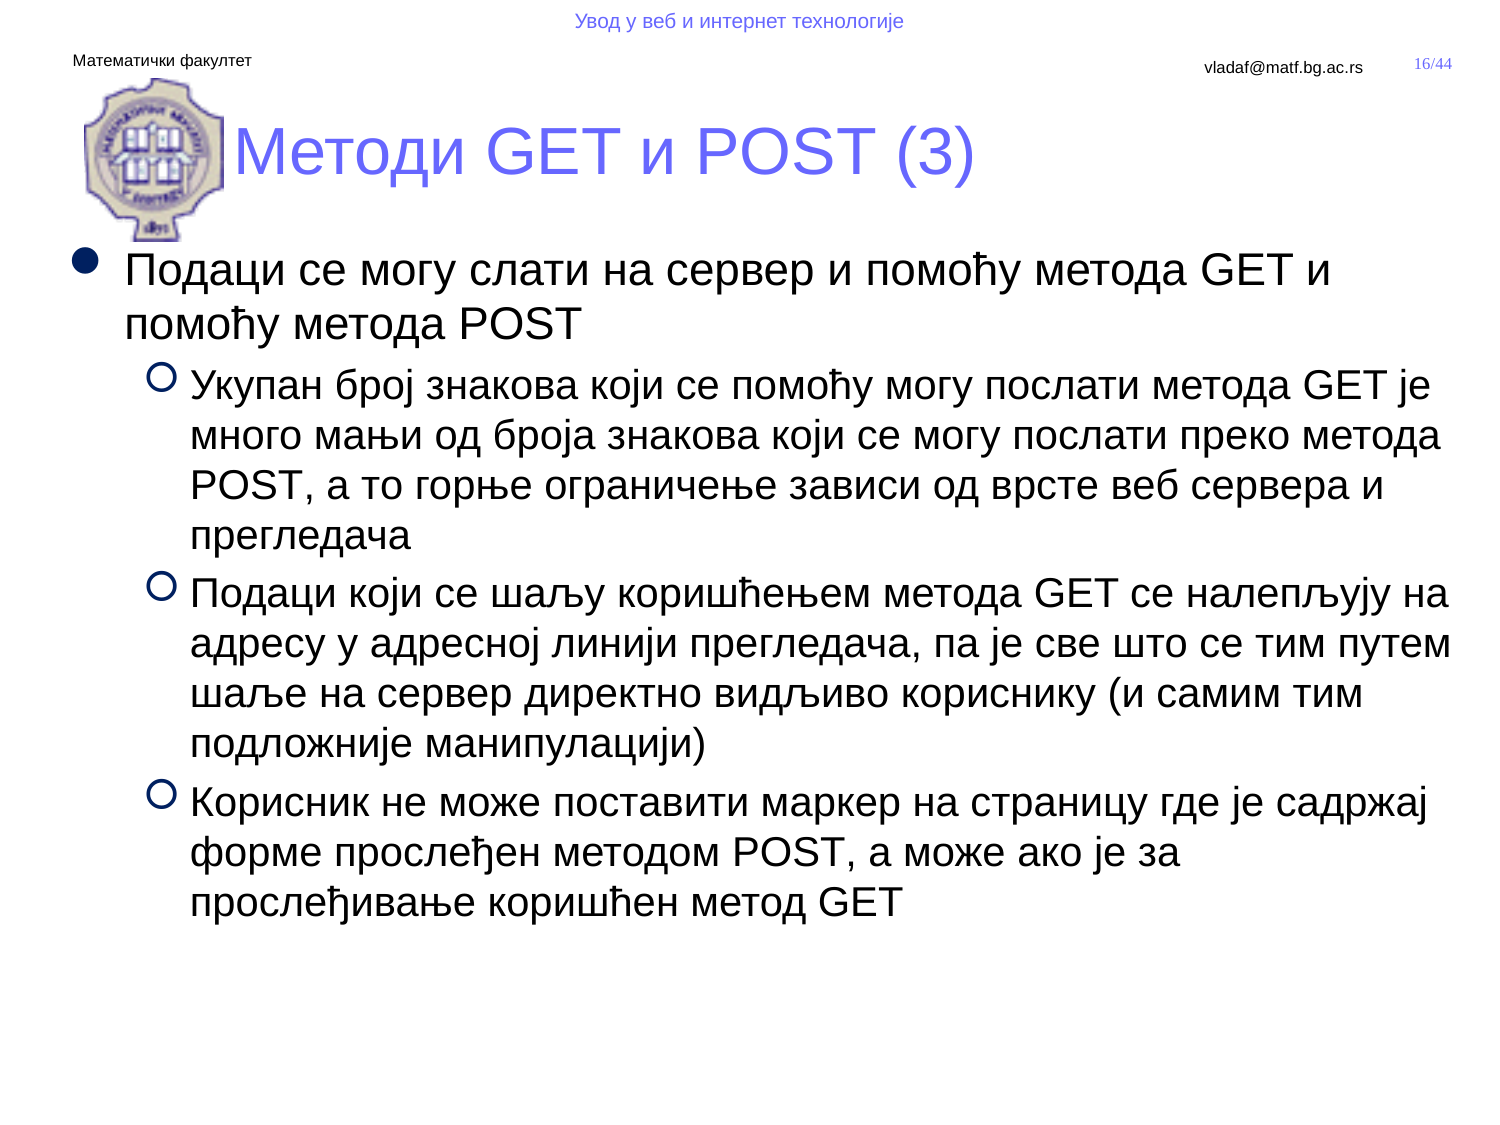

# Методи GET и POST (3)
Подаци се могу слати на сервер и помоћу метода GET и помоћу метода POST
Укупан број знакова који се помоћу могу послати метода GET је много мањи од броја знакова који се могу послати преко метода POST, а то горње ограничење зависи од врсте веб сервера и прегледача
Подаци који се шаљу коришћењем метода GET се налепљују на адресу у адресној линији прегледача, па је све што се тим путем шаље на сервер директно видљиво кориснику (и самим тим подложније манипулацији)
Корисник не може поставити маркер на страницу где је садржај форме прослеђен методом POST, а може ако је за прослеђивање коришћен метод GET